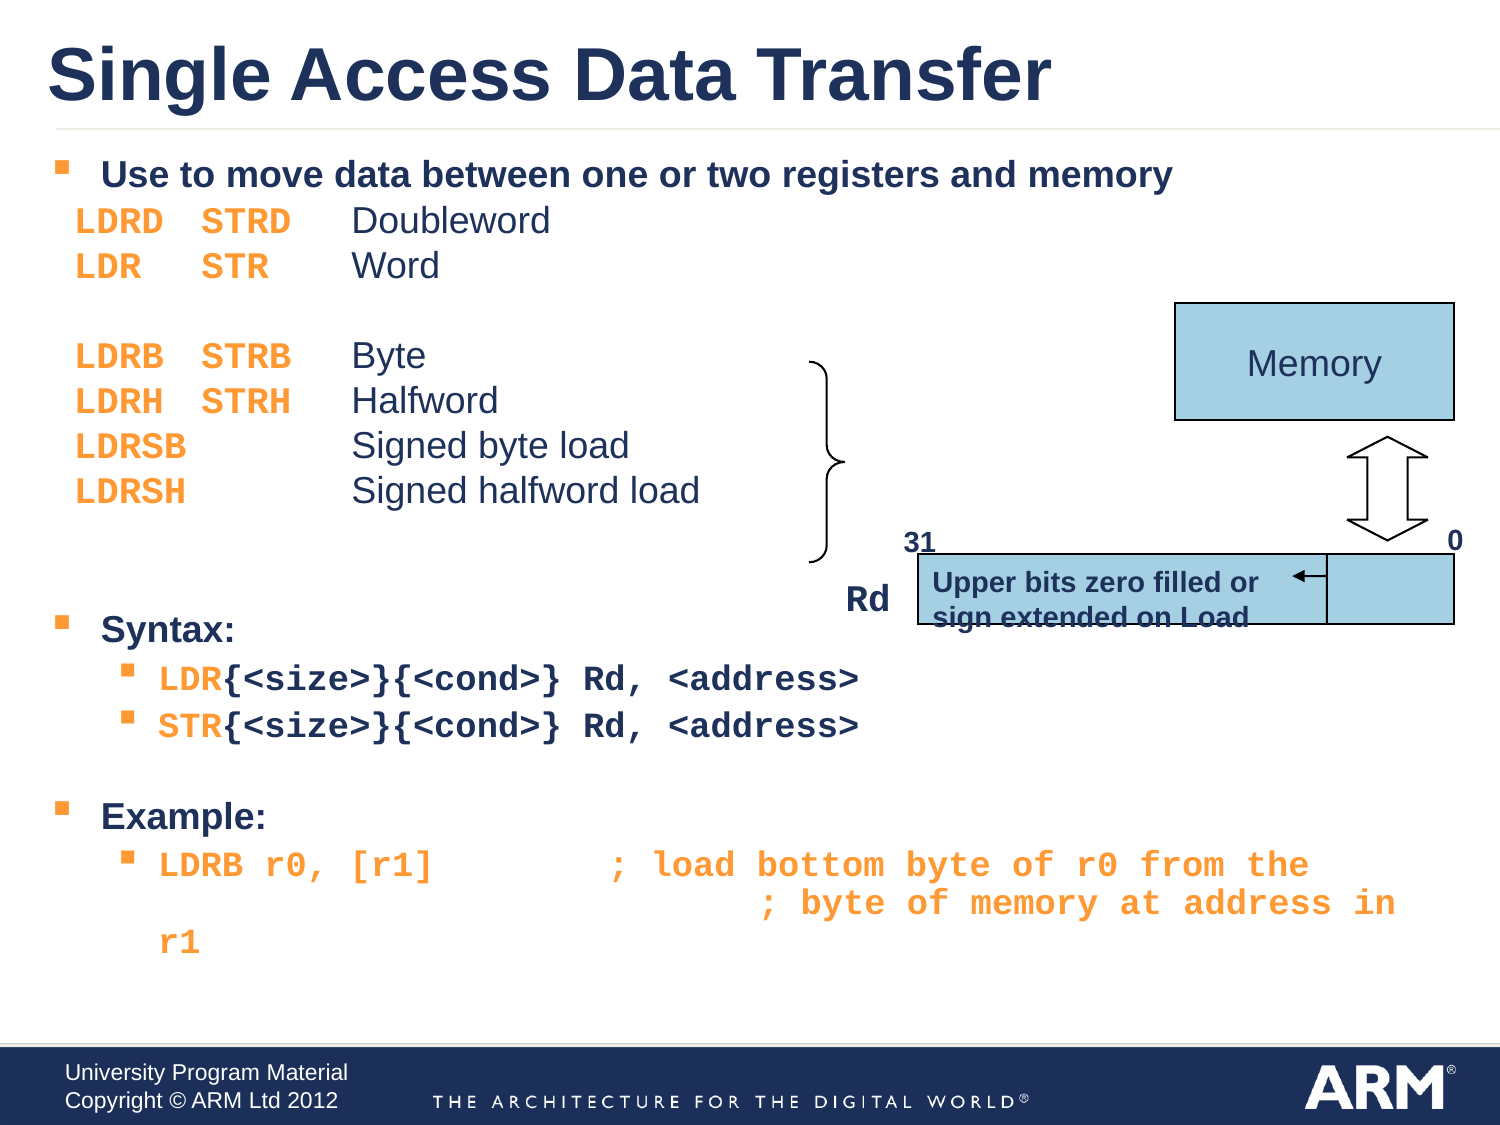

Single Access Data Transfer
Use to move data between one or two registers and memory
 LDRD	STRD	Doubleword
 LDR	STR	Word

 LDRB	STRB	Byte
 LDRH	STRH	Halfword
 LDRSB		Signed byte load
 LDRSH		Signed halfword load

Syntax:
LDR{<size>}{<cond>} Rd, <address>
STR{<size>}{<cond>} Rd, <address>

Example:
LDRB r0, [r1]		; load bottom byte of r0 from the 					; byte of memory at address in r1
Memory

0
31

Upper bits zero filled or
sign extended on Load
Rd